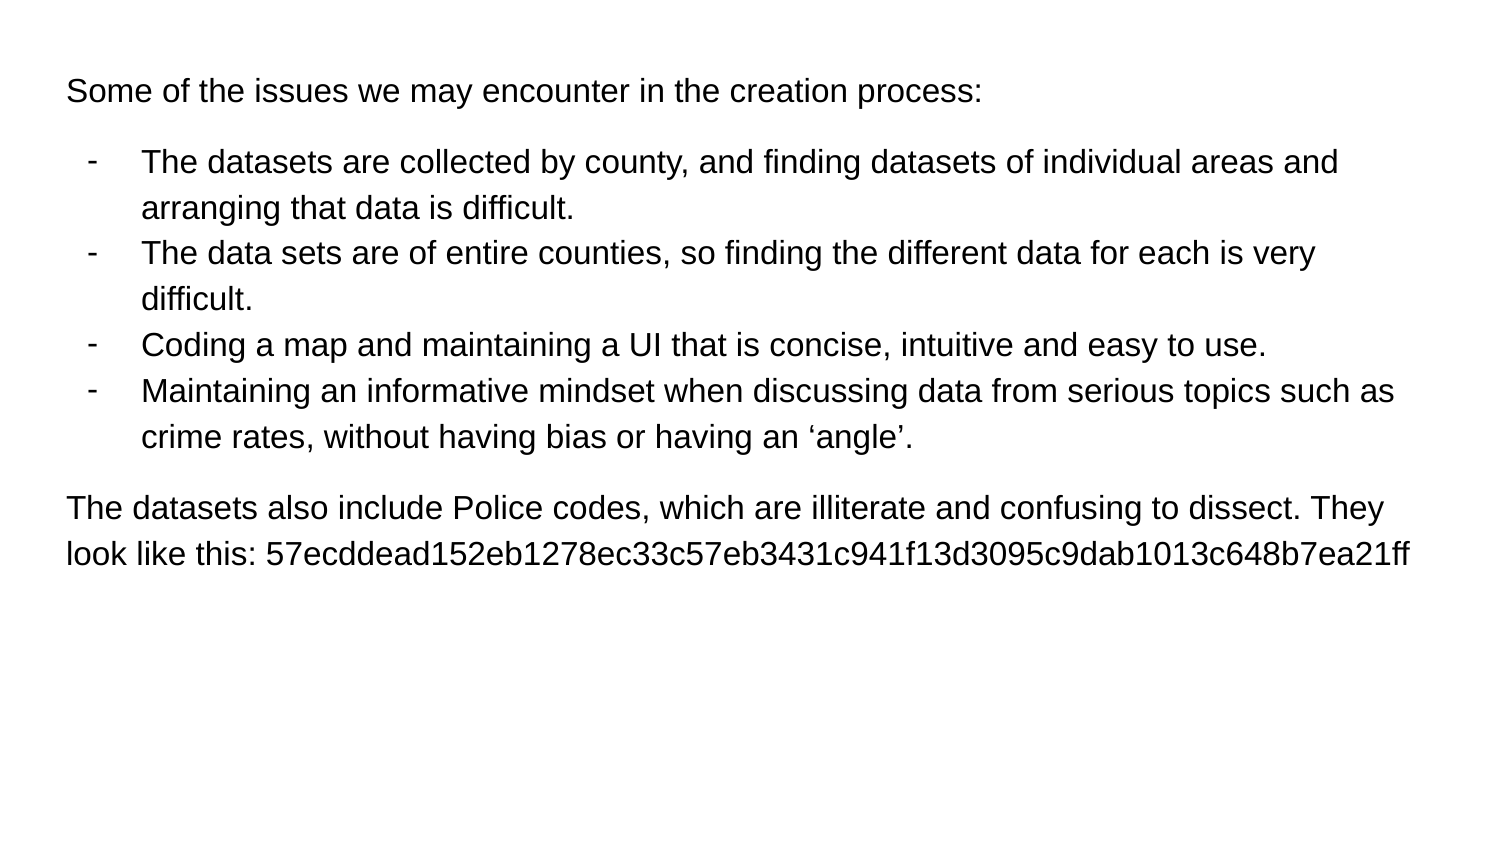

Some of the issues we may encounter in the creation process:
The datasets are collected by county, and finding datasets of individual areas and arranging that data is difficult.
The data sets are of entire counties, so finding the different data for each is very difficult.
Coding a map and maintaining a UI that is concise, intuitive and easy to use.
Maintaining an informative mindset when discussing data from serious topics such as crime rates, without having bias or having an ‘angle’.
The datasets also include Police codes, which are illiterate and confusing to dissect. They look like this: 57ecddead152eb1278ec33c57eb3431c941f13d3095c9dab1013c648b7ea21ff